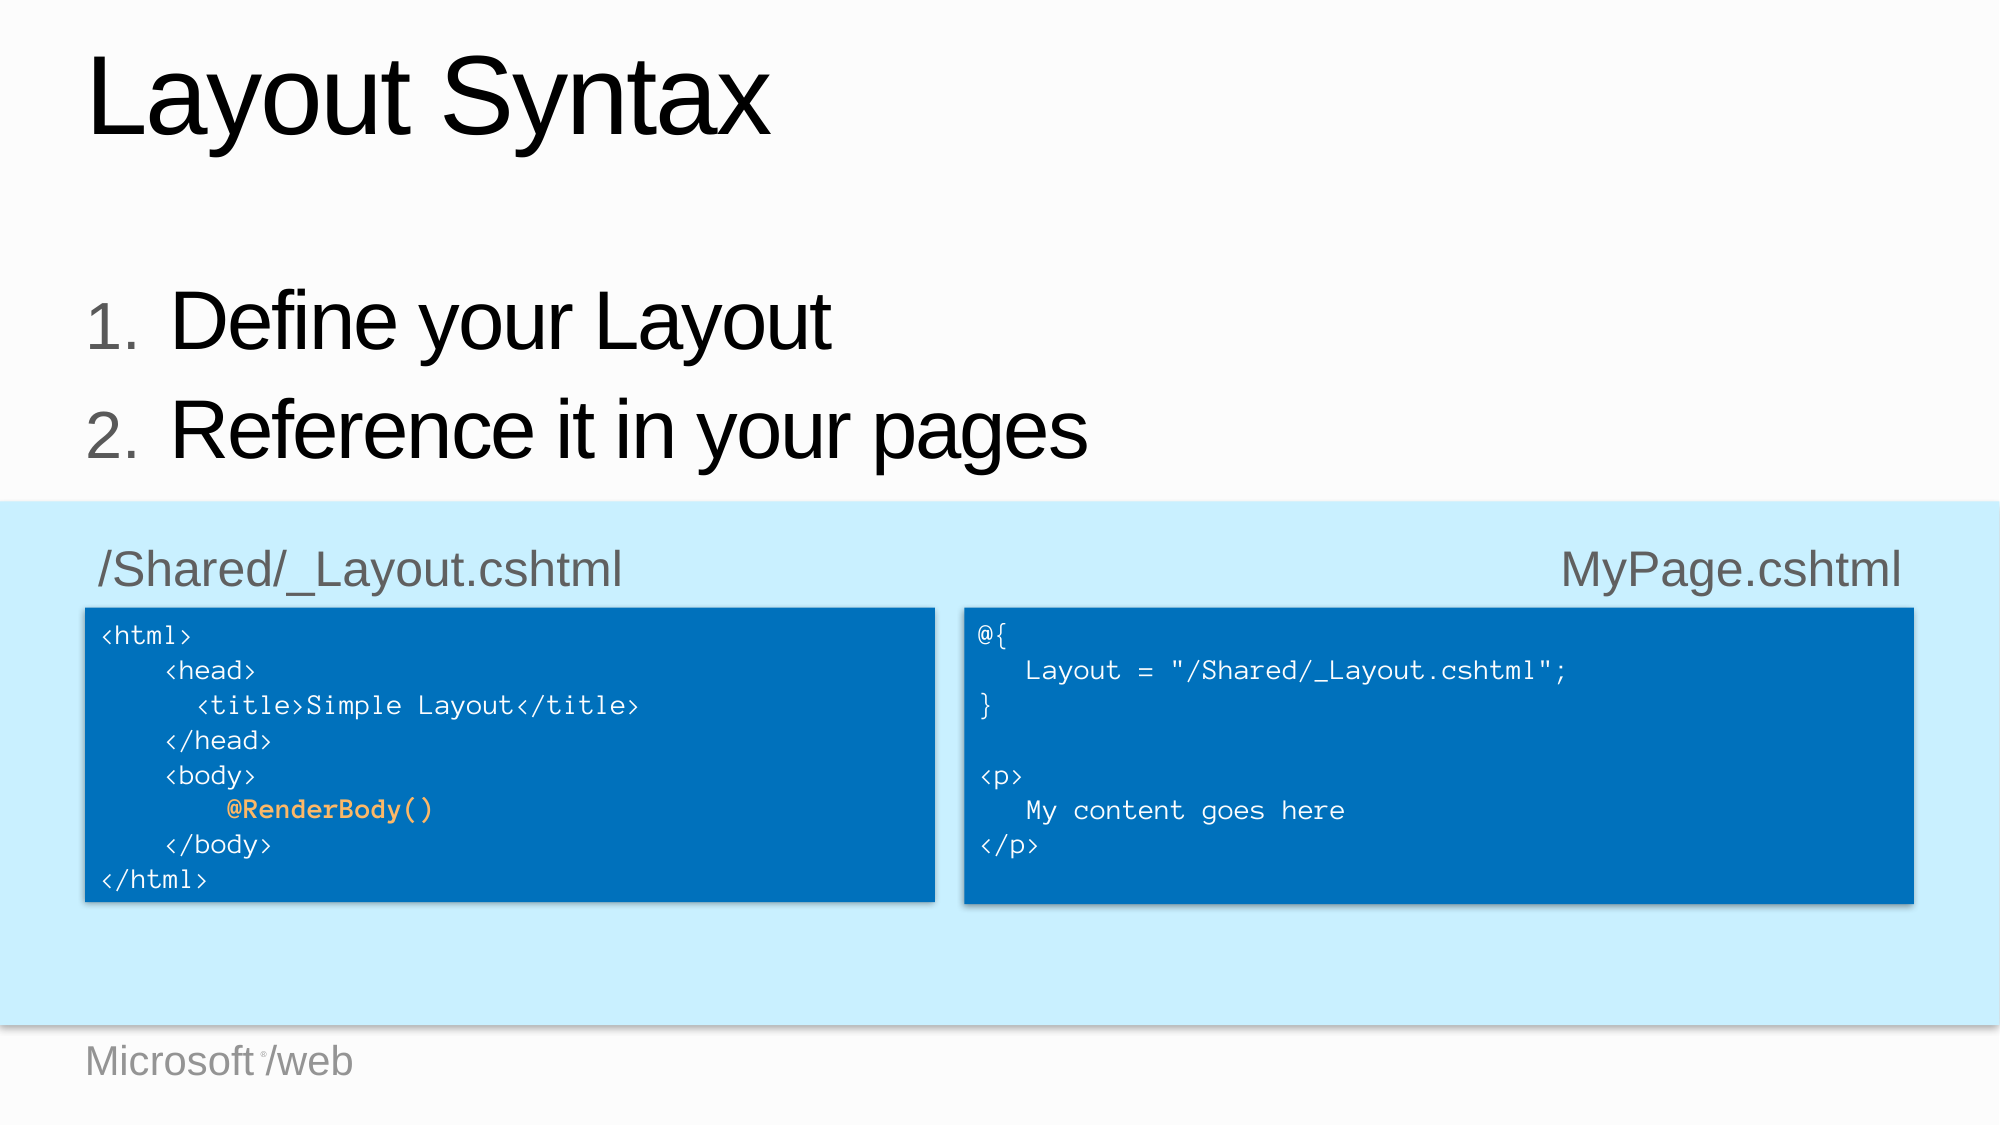

# Layout Syntax
Define your Layout
Reference it in your pages

/Shared/_Layout.cshtml
MyPage.cshtml
<html>
    <head>
      <title>Simple Layout</title>
    </head>
    <body>
        @RenderBody()
    </body>
</html>
@{
   Layout = "/Shared/_Layout.cshtml";
}

<p>
   My content goes here
</p>